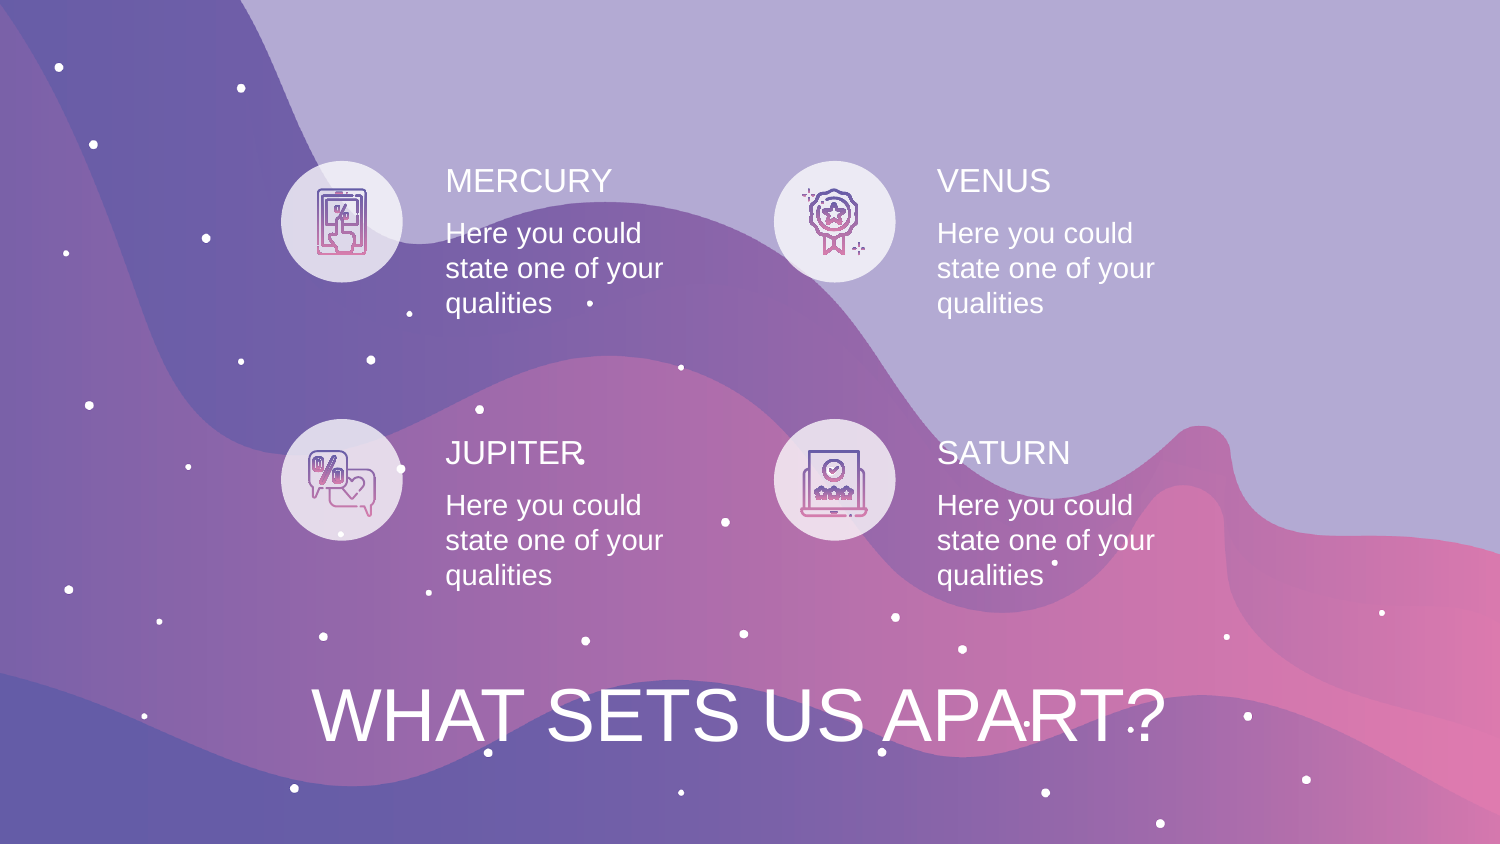

MERCURY
VENUS

Here you could state one of your qualities
Here you could state one of your qualities

JUPITER
SATURN
Here you could state one of your qualities
Here you could state one of your qualities
# WHAT SETS US APART?